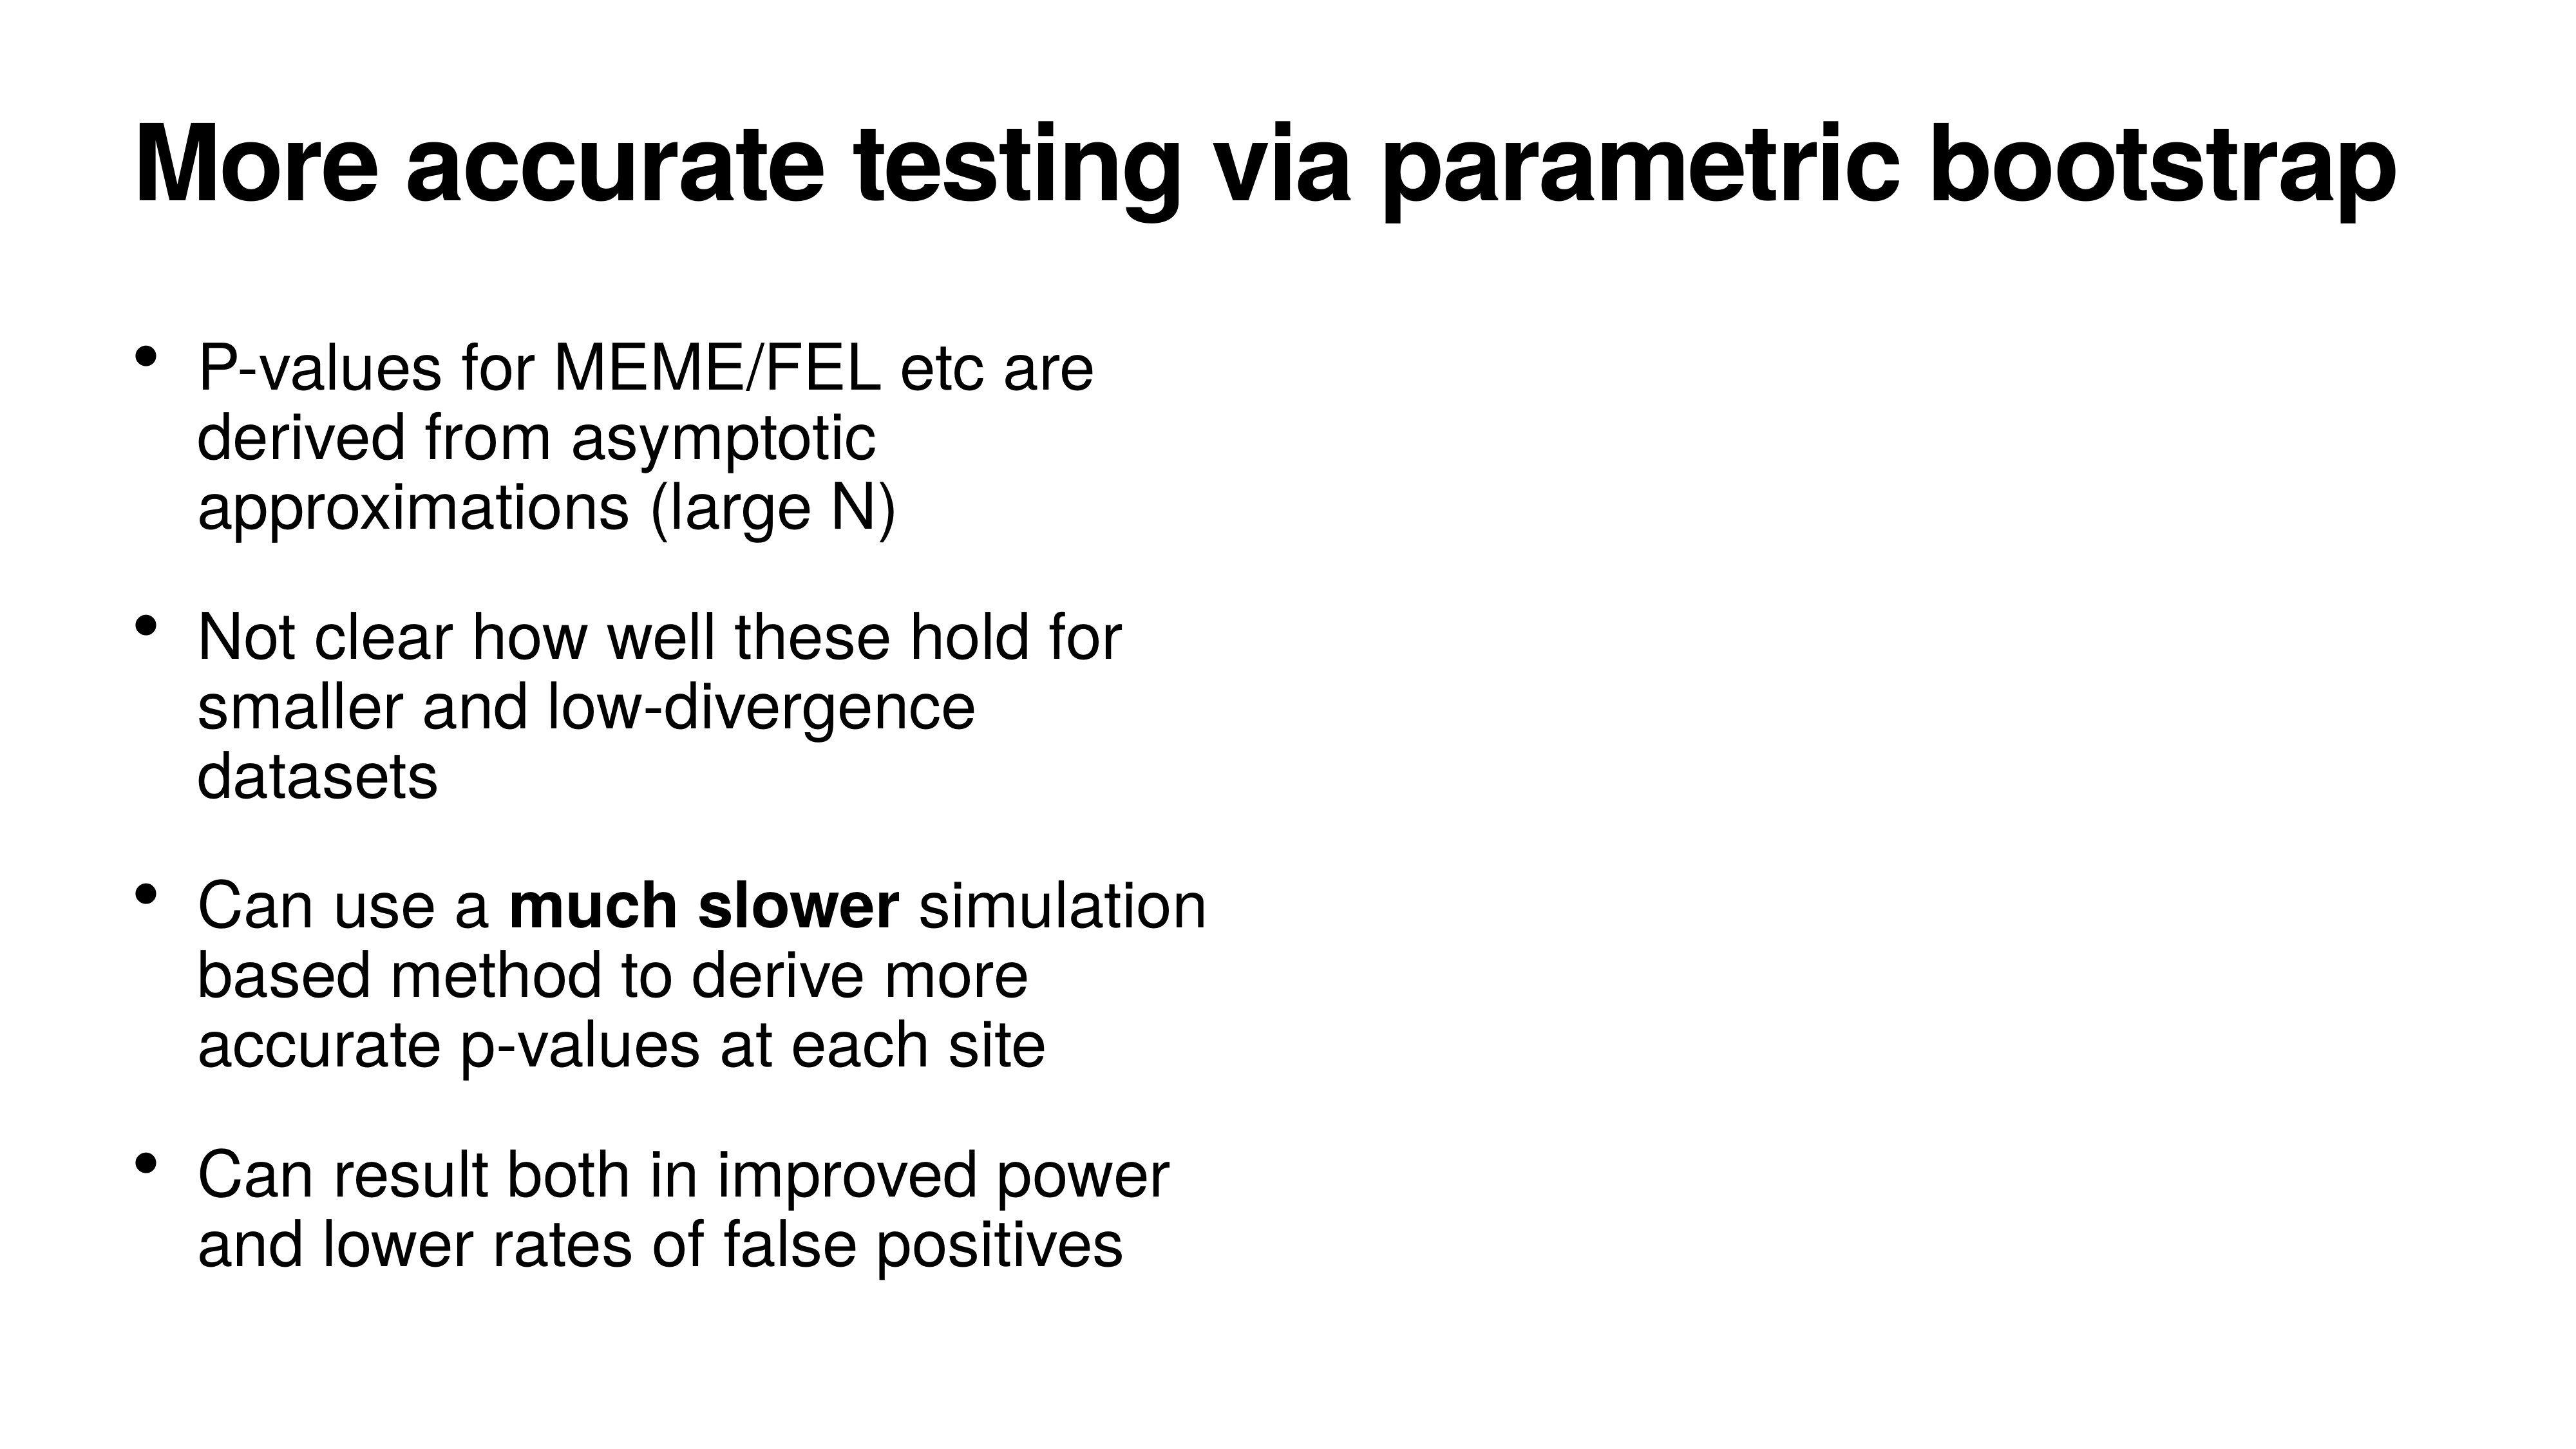

# More accurate testing via parametric bootstrap
P-values for MEME/FEL etc are derived from asymptotic approximations (large N)
Not clear how well these hold for smaller and low-divergence datasets
Can use a much slower simulation based method to derive more accurate p-values at each site
Can result both in improved power and lower rates of false positives
96